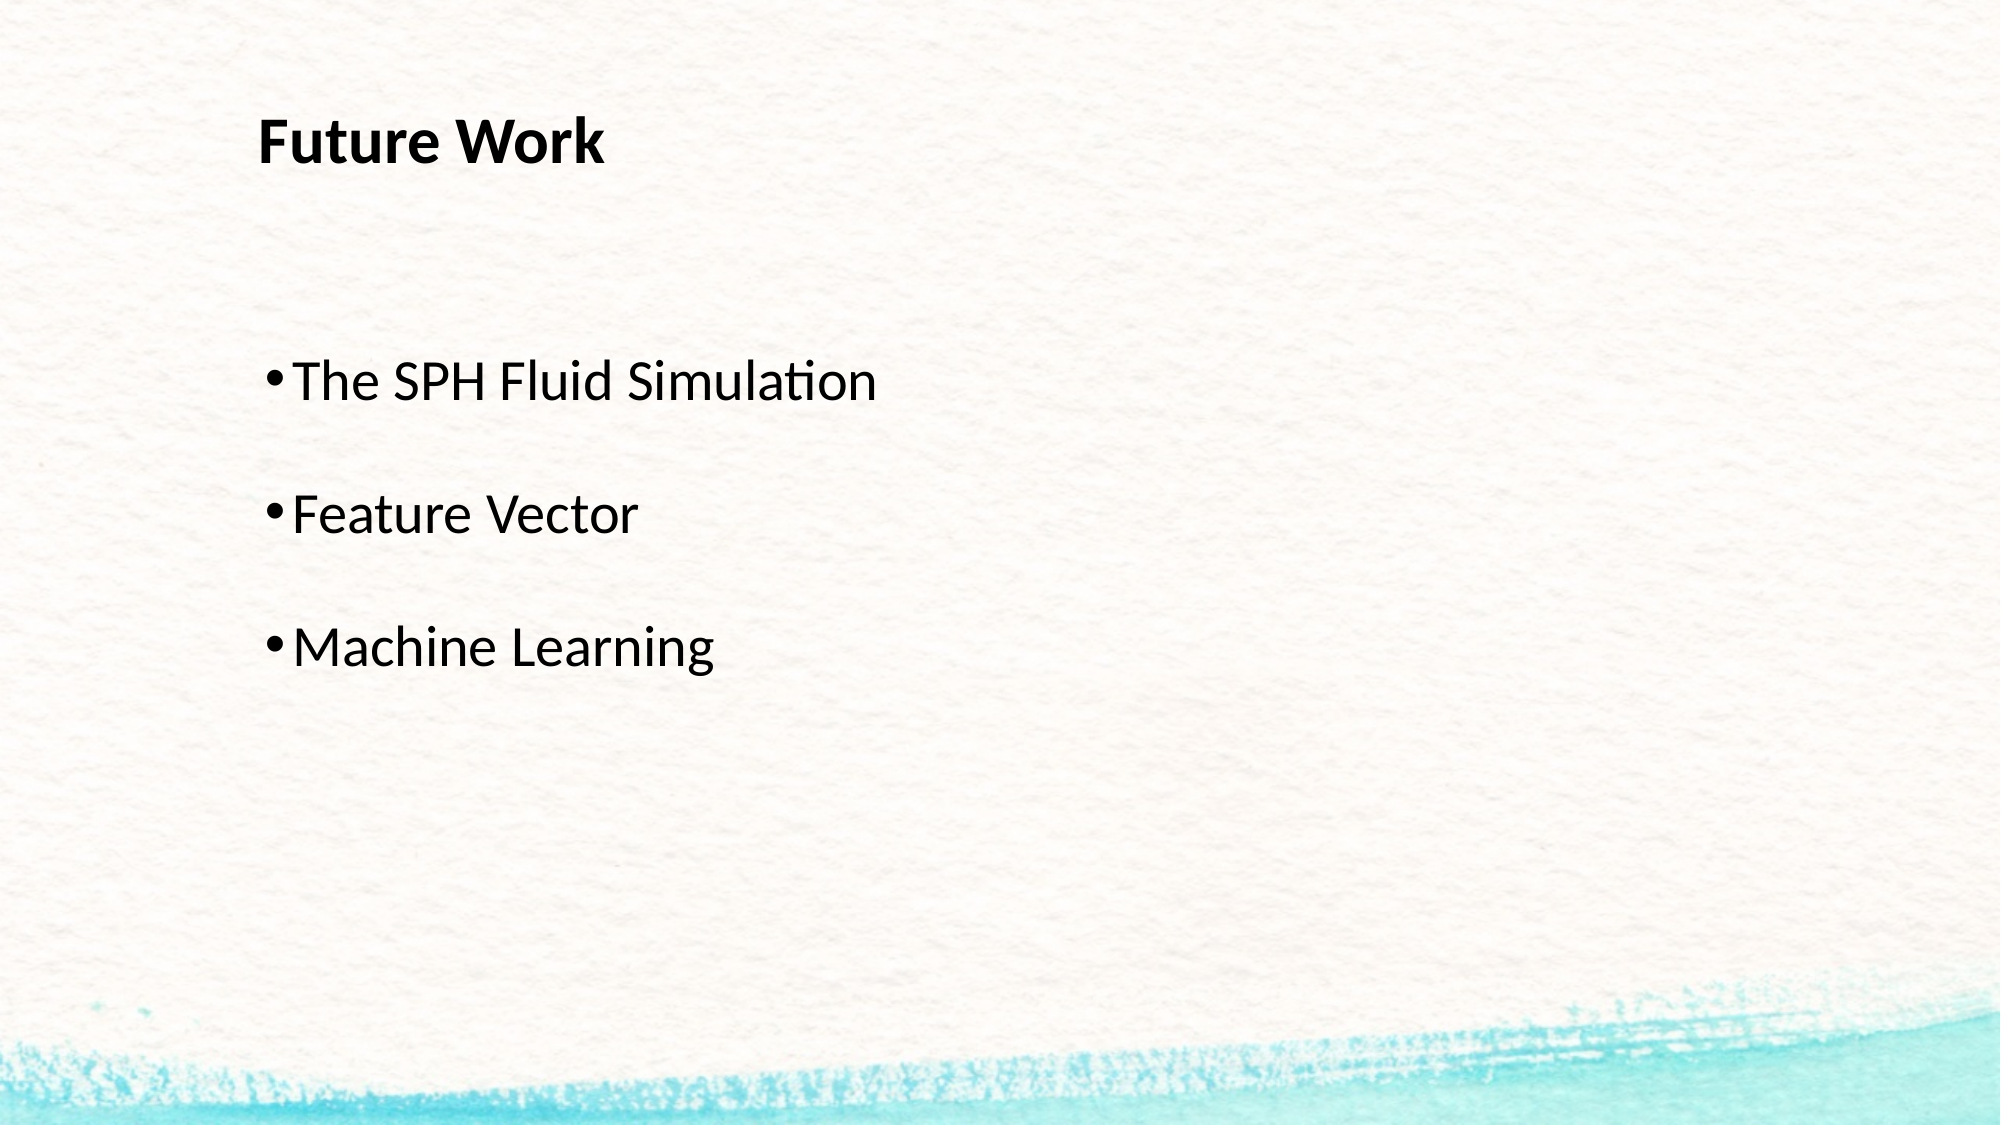

Future Work
The SPH Fluid Simulation
Feature Vector
Machine Learning